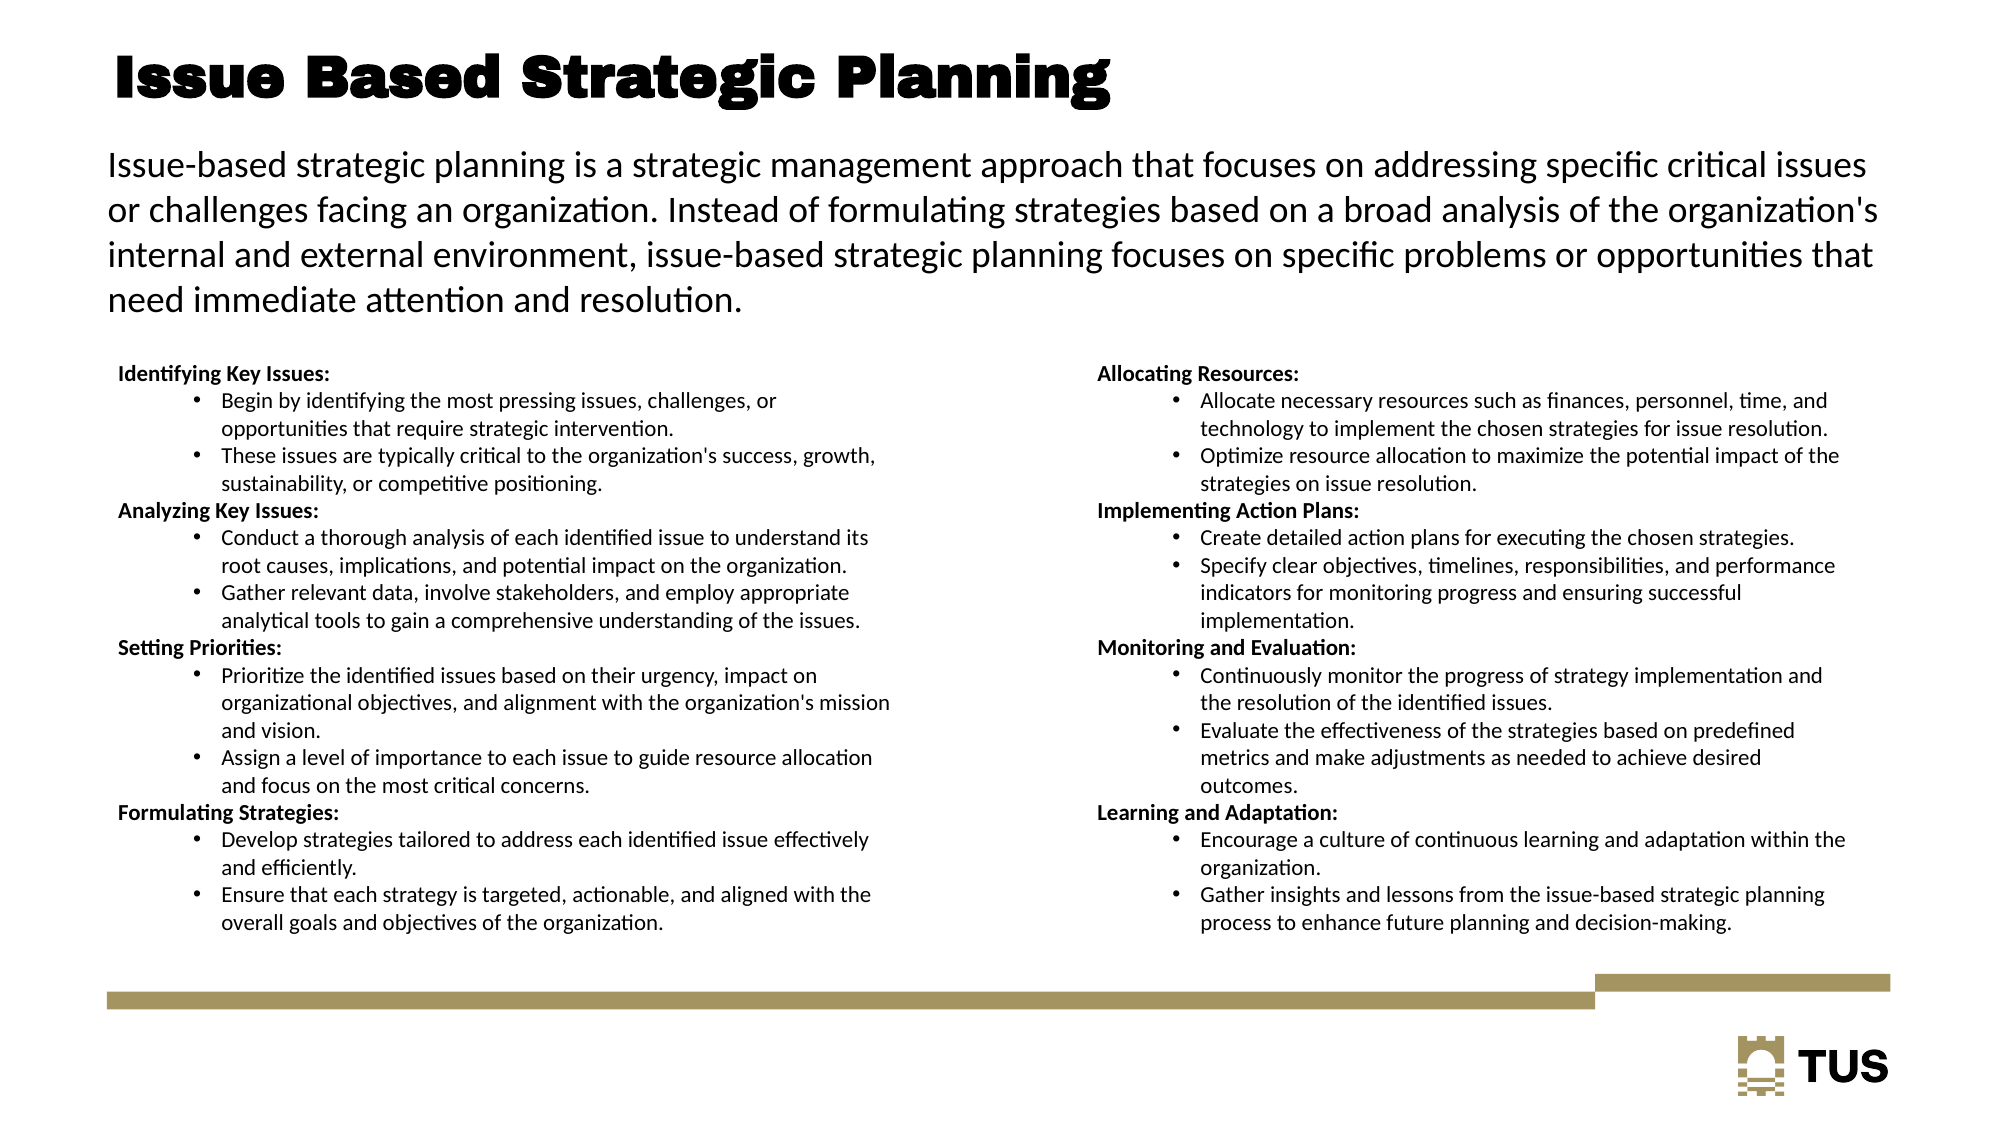

# Issue Based Strategic Planning
Issue-based strategic planning is a strategic management approach that focuses on addressing specific critical issues or challenges facing an organization. Instead of formulating strategies based on a broad analysis of the organization's internal and external environment, issue-based strategic planning focuses on specific problems or opportunities that need immediate attention and resolution.

Allocating Resources:
Allocate necessary resources such as finances, personnel, time, and technology to implement the chosen strategies for issue resolution.
Optimize resource allocation to maximize the potential impact of the strategies on issue resolution.
Implementing Action Plans:
Create detailed action plans for executing the chosen strategies.
Specify clear objectives, timelines, responsibilities, and performance indicators for monitoring progress and ensuring successful implementation.
Monitoring and Evaluation:
Continuously monitor the progress of strategy implementation and the resolution of the identified issues.
Evaluate the effectiveness of the strategies based on predefined metrics and make adjustments as needed to achieve desired outcomes.
Learning and Adaptation:
Encourage a culture of continuous learning and adaptation within the organization.
Gather insights and lessons from the issue-based strategic planning process to enhance future planning and decision-making.

Identifying Key Issues:
Begin by identifying the most pressing issues, challenges, or opportunities that require strategic intervention.
These issues are typically critical to the organization's success, growth, sustainability, or competitive positioning.
Analyzing Key Issues:
Conduct a thorough analysis of each identified issue to understand its root causes, implications, and potential impact on the organization.
Gather relevant data, involve stakeholders, and employ appropriate analytical tools to gain a comprehensive understanding of the issues.
Setting Priorities:
Prioritize the identified issues based on their urgency, impact on organizational objectives, and alignment with the organization's mission and vision.
Assign a level of importance to each issue to guide resource allocation and focus on the most critical concerns.
Formulating Strategies:
Develop strategies tailored to address each identified issue effectively and efficiently.
Ensure that each strategy is targeted, actionable, and aligned with the overall goals and objectives of the organization.